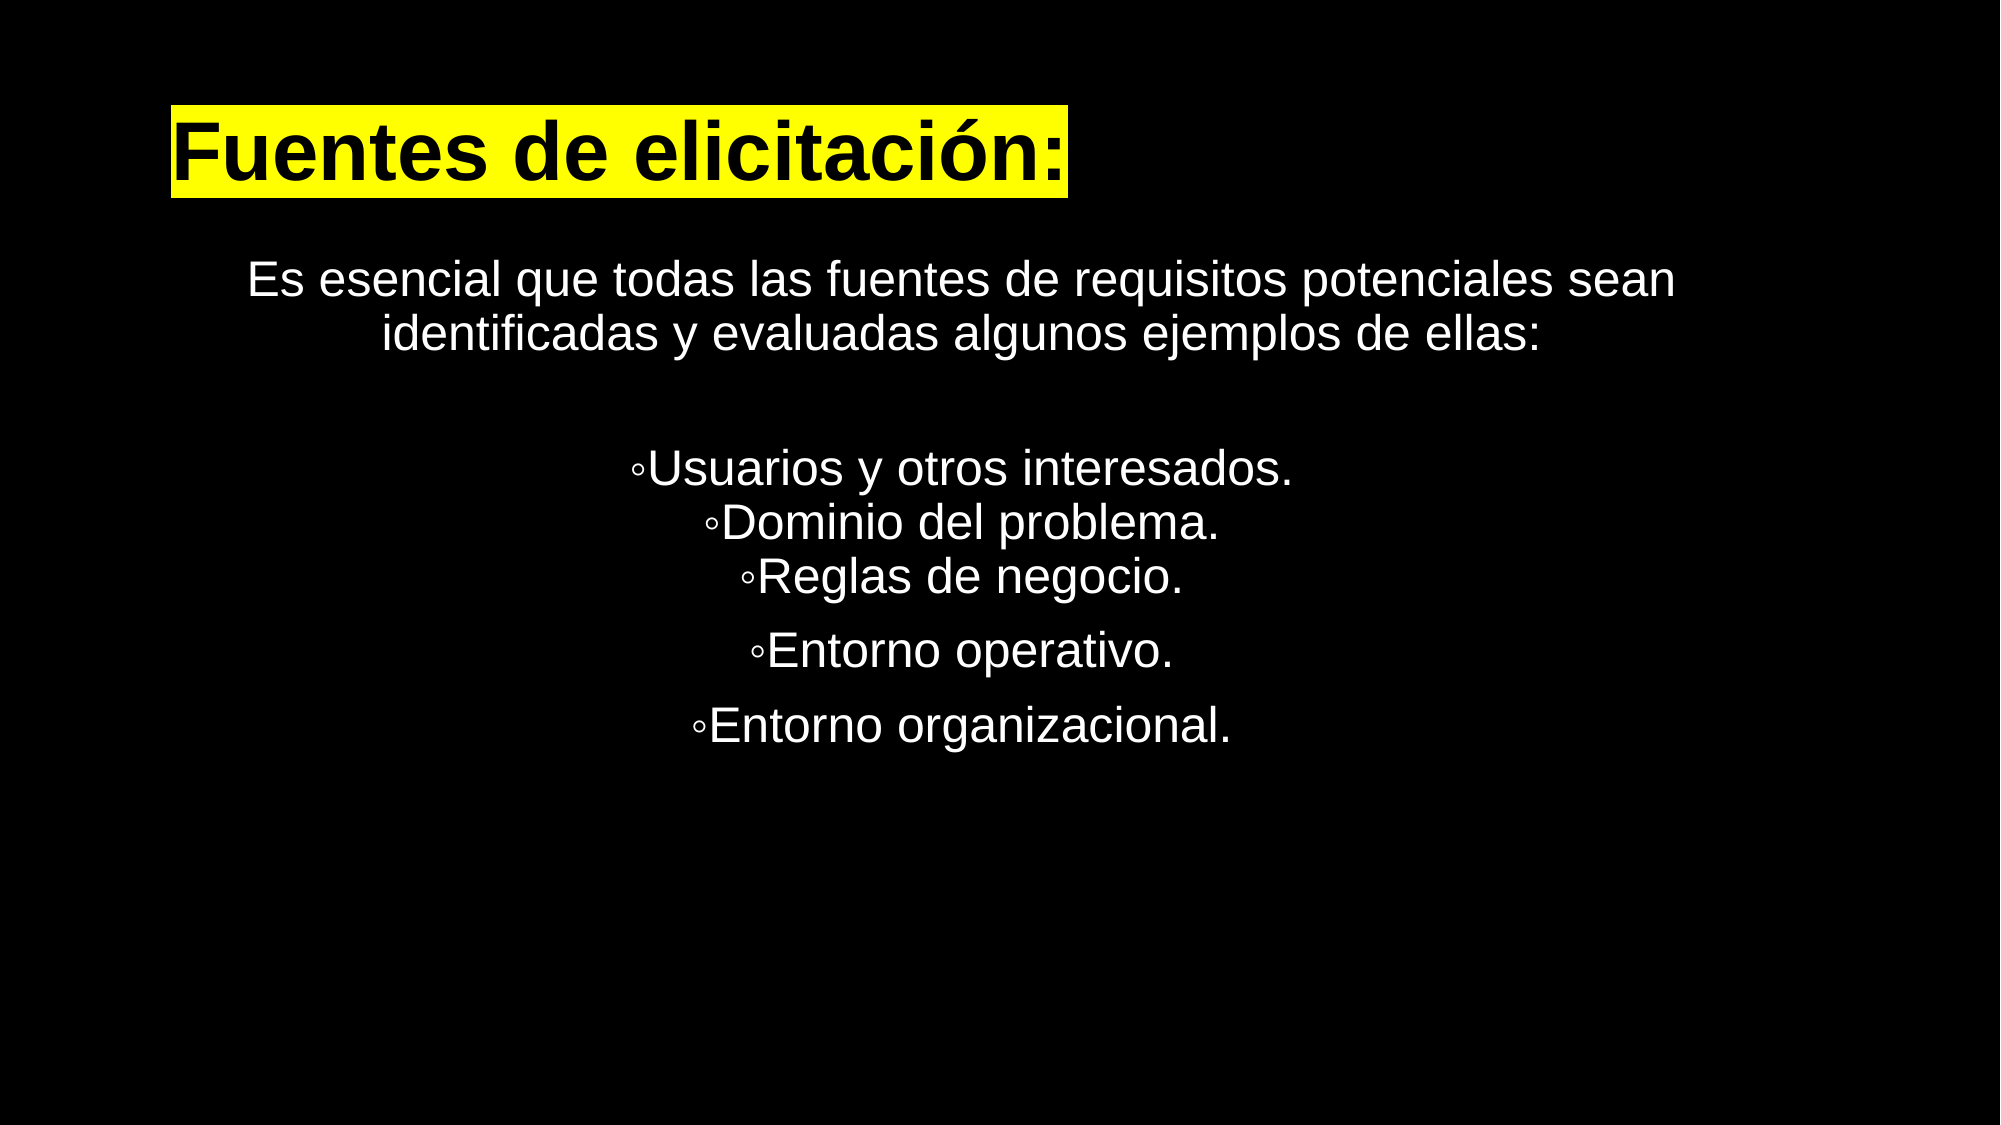

Fuentes de elicitación:
Es esencial que todas las fuentes de requisitos potenciales sean identificadas y evaluadas algunos ejemplos de ellas:
◦Usuarios y otros interesados.
◦Dominio del problema.
◦Reglas de negocio.
◦Entorno operativo.
◦Entorno organizacional.